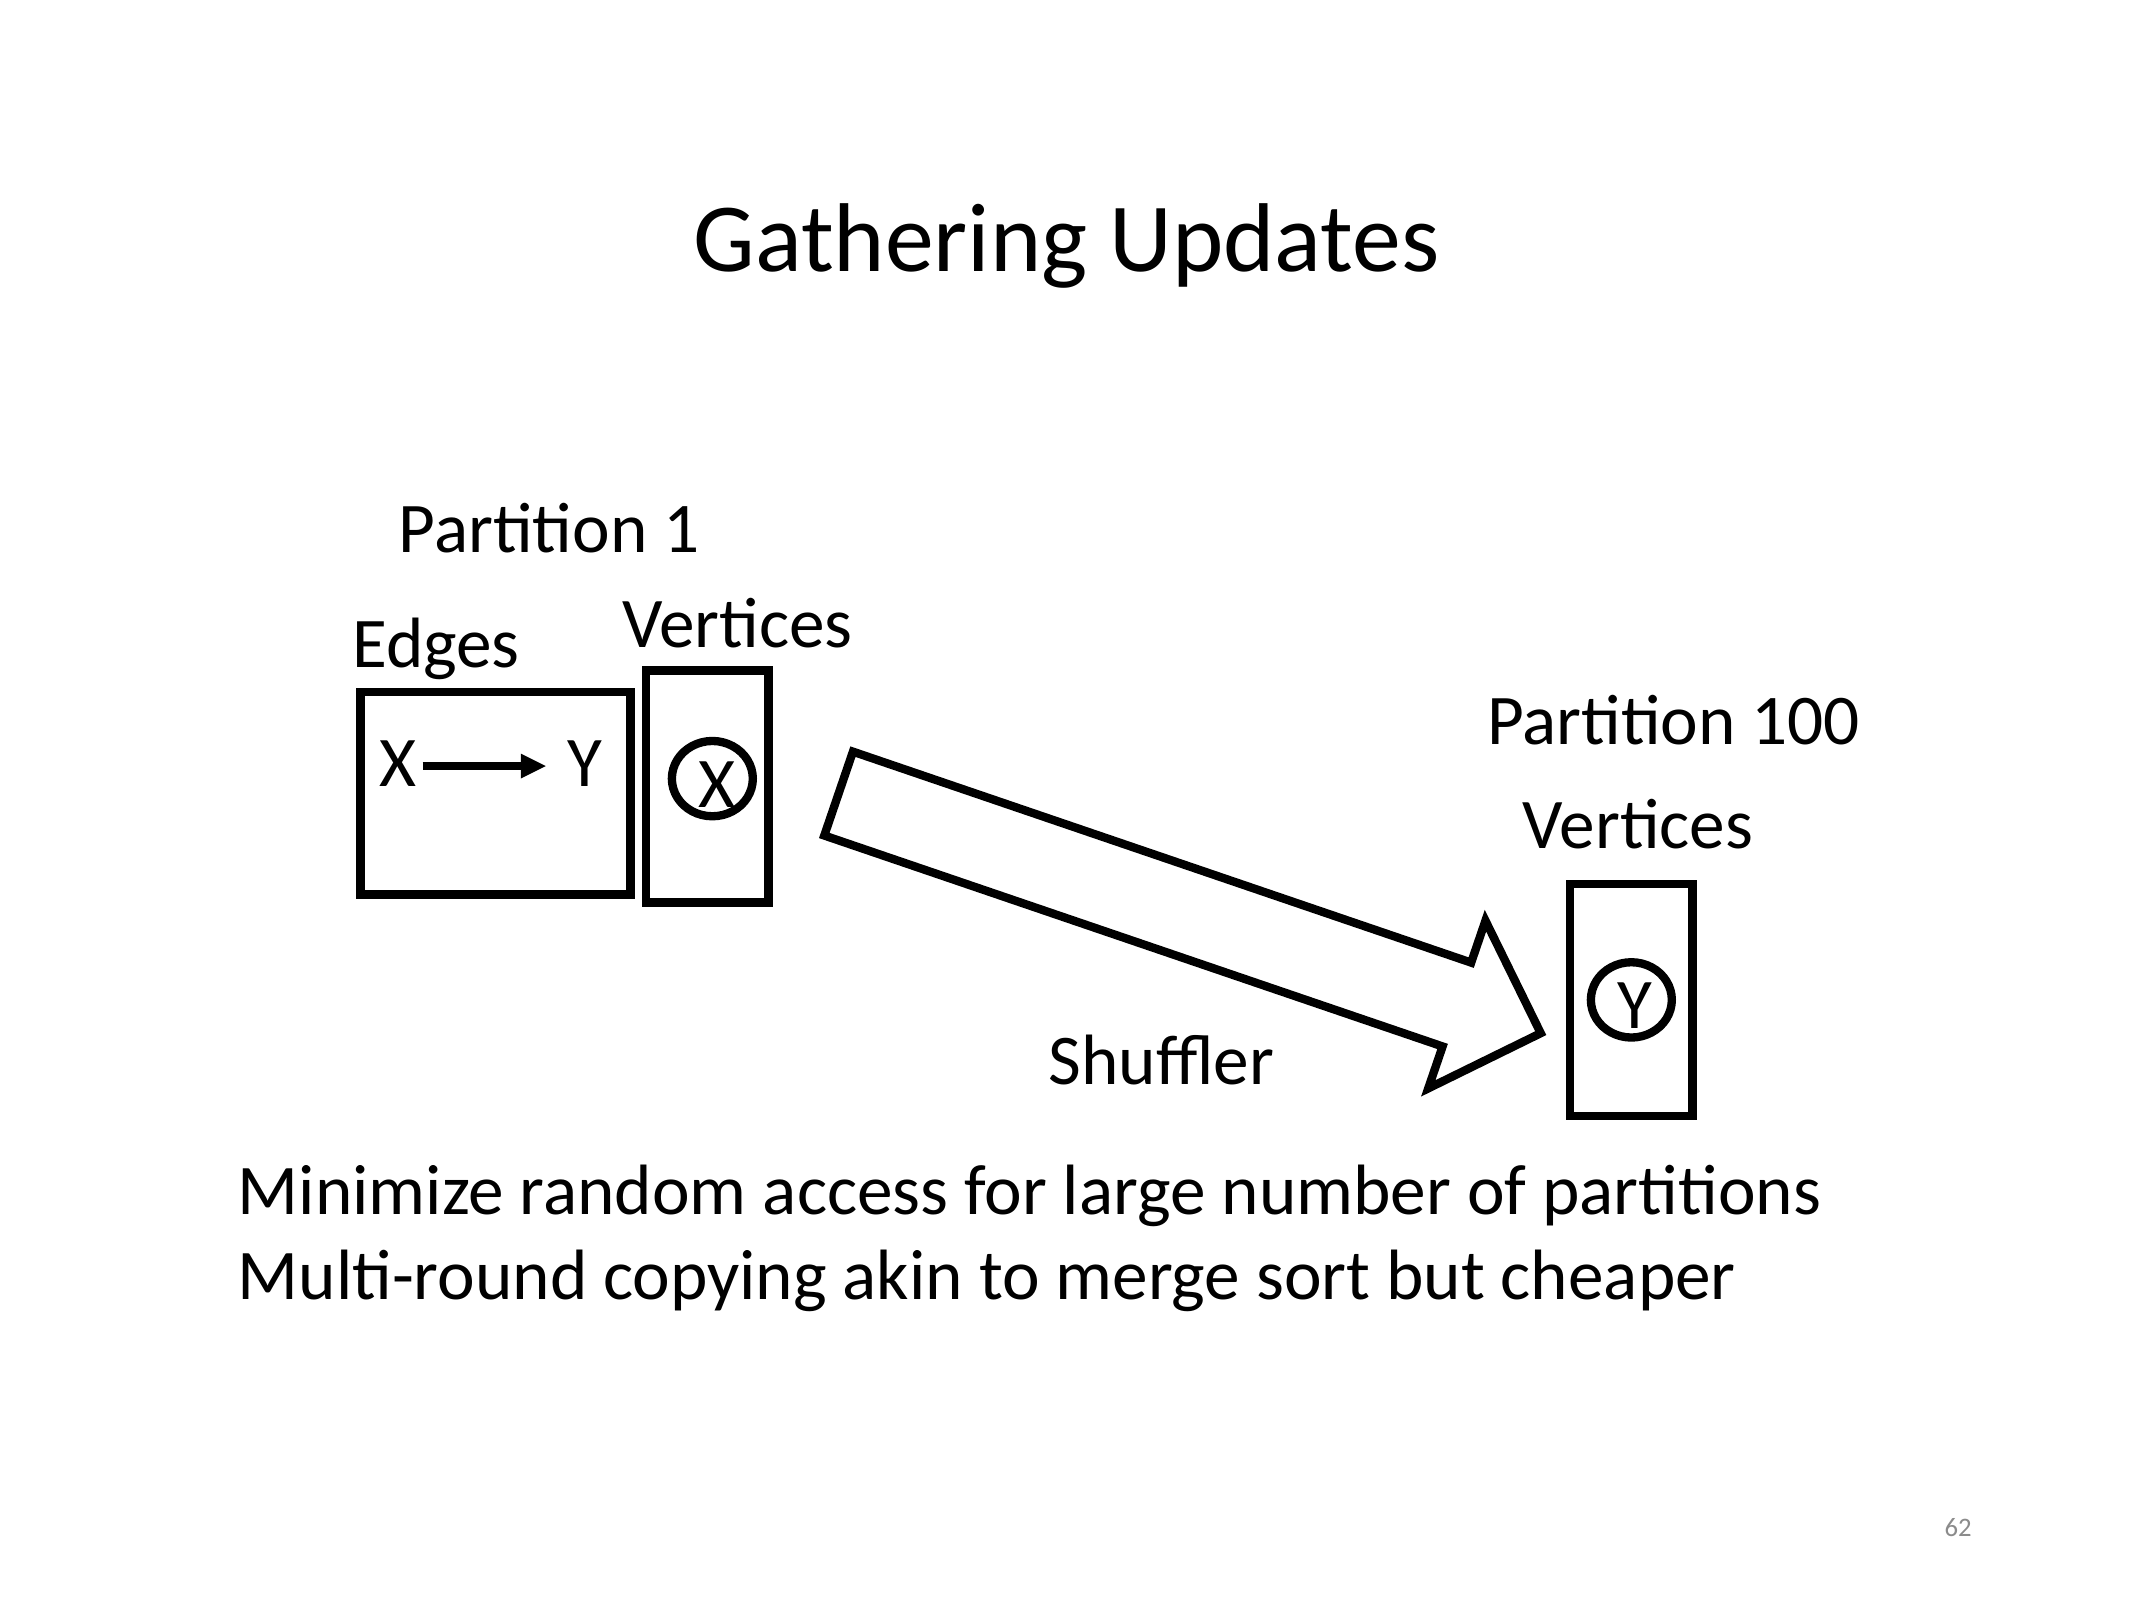

# Gathering Updates
Partition 1
Vertices
Edges
Partition 100

Y
X
X
Vertices

Y
Shuffler
Minimize random access for large number of partitions
Multi-round copying akin to merge sort but cheaper
62